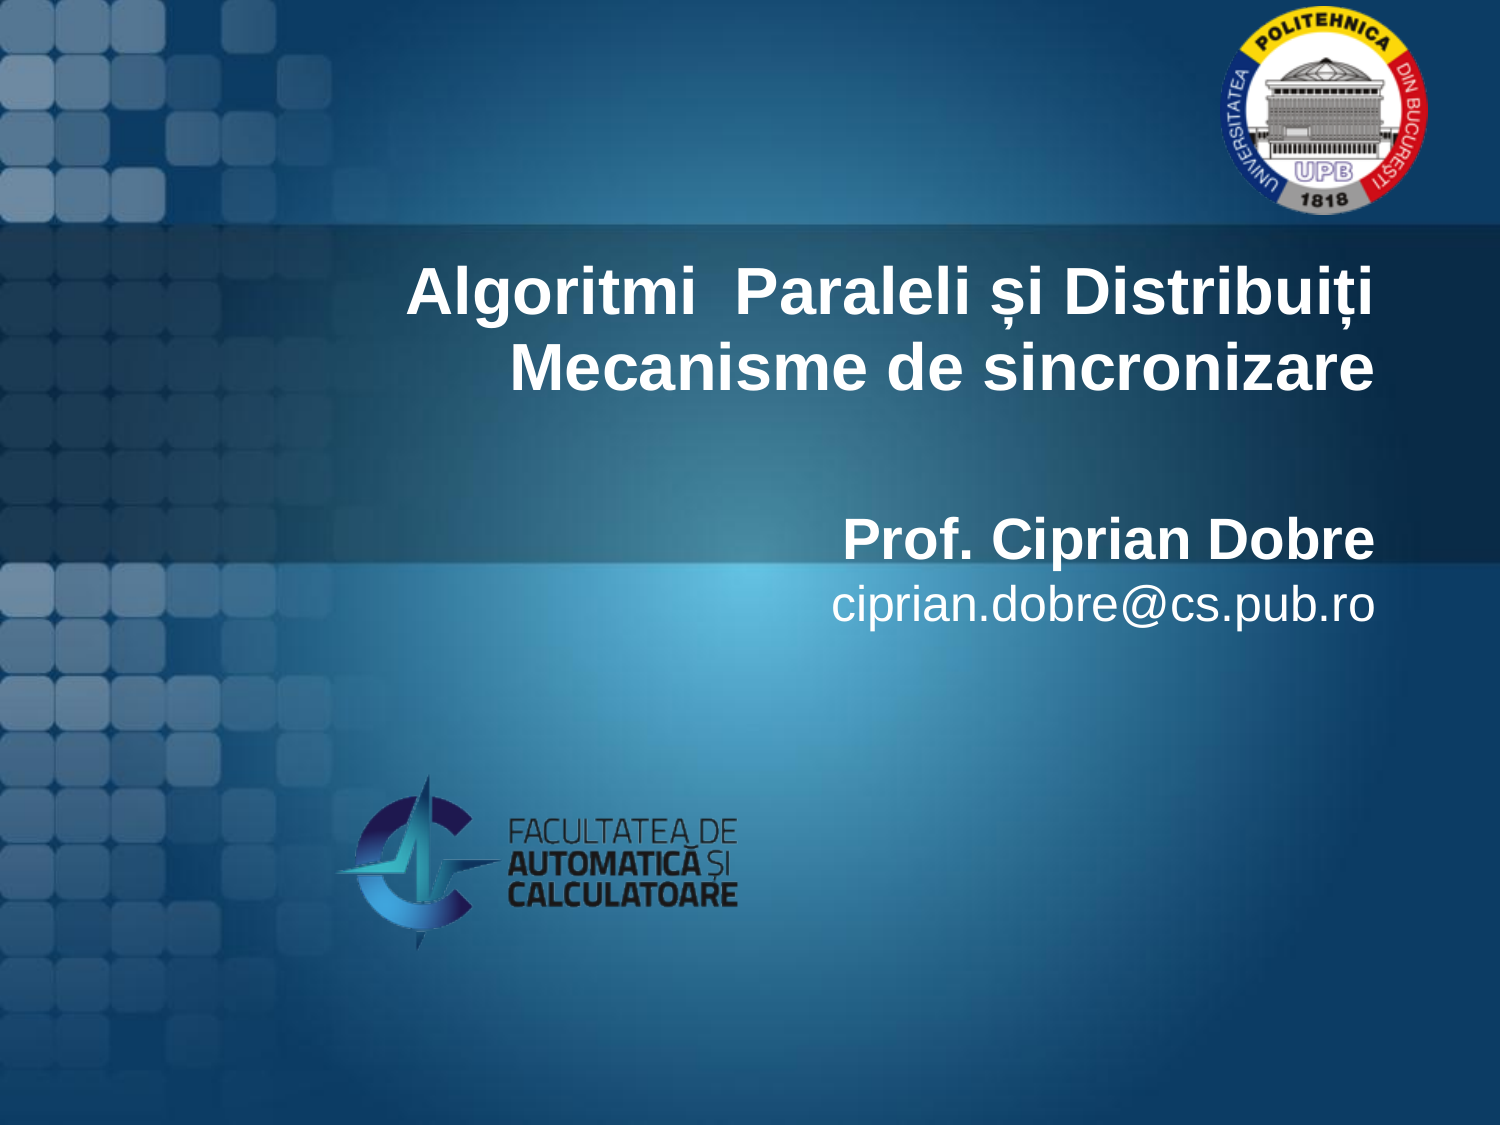

# Algoritmi  Paraleli și Distribuiți Mecanisme de sincronizare
Prof. Ciprian Dobre
ciprian.dobre@cs.pub.ro